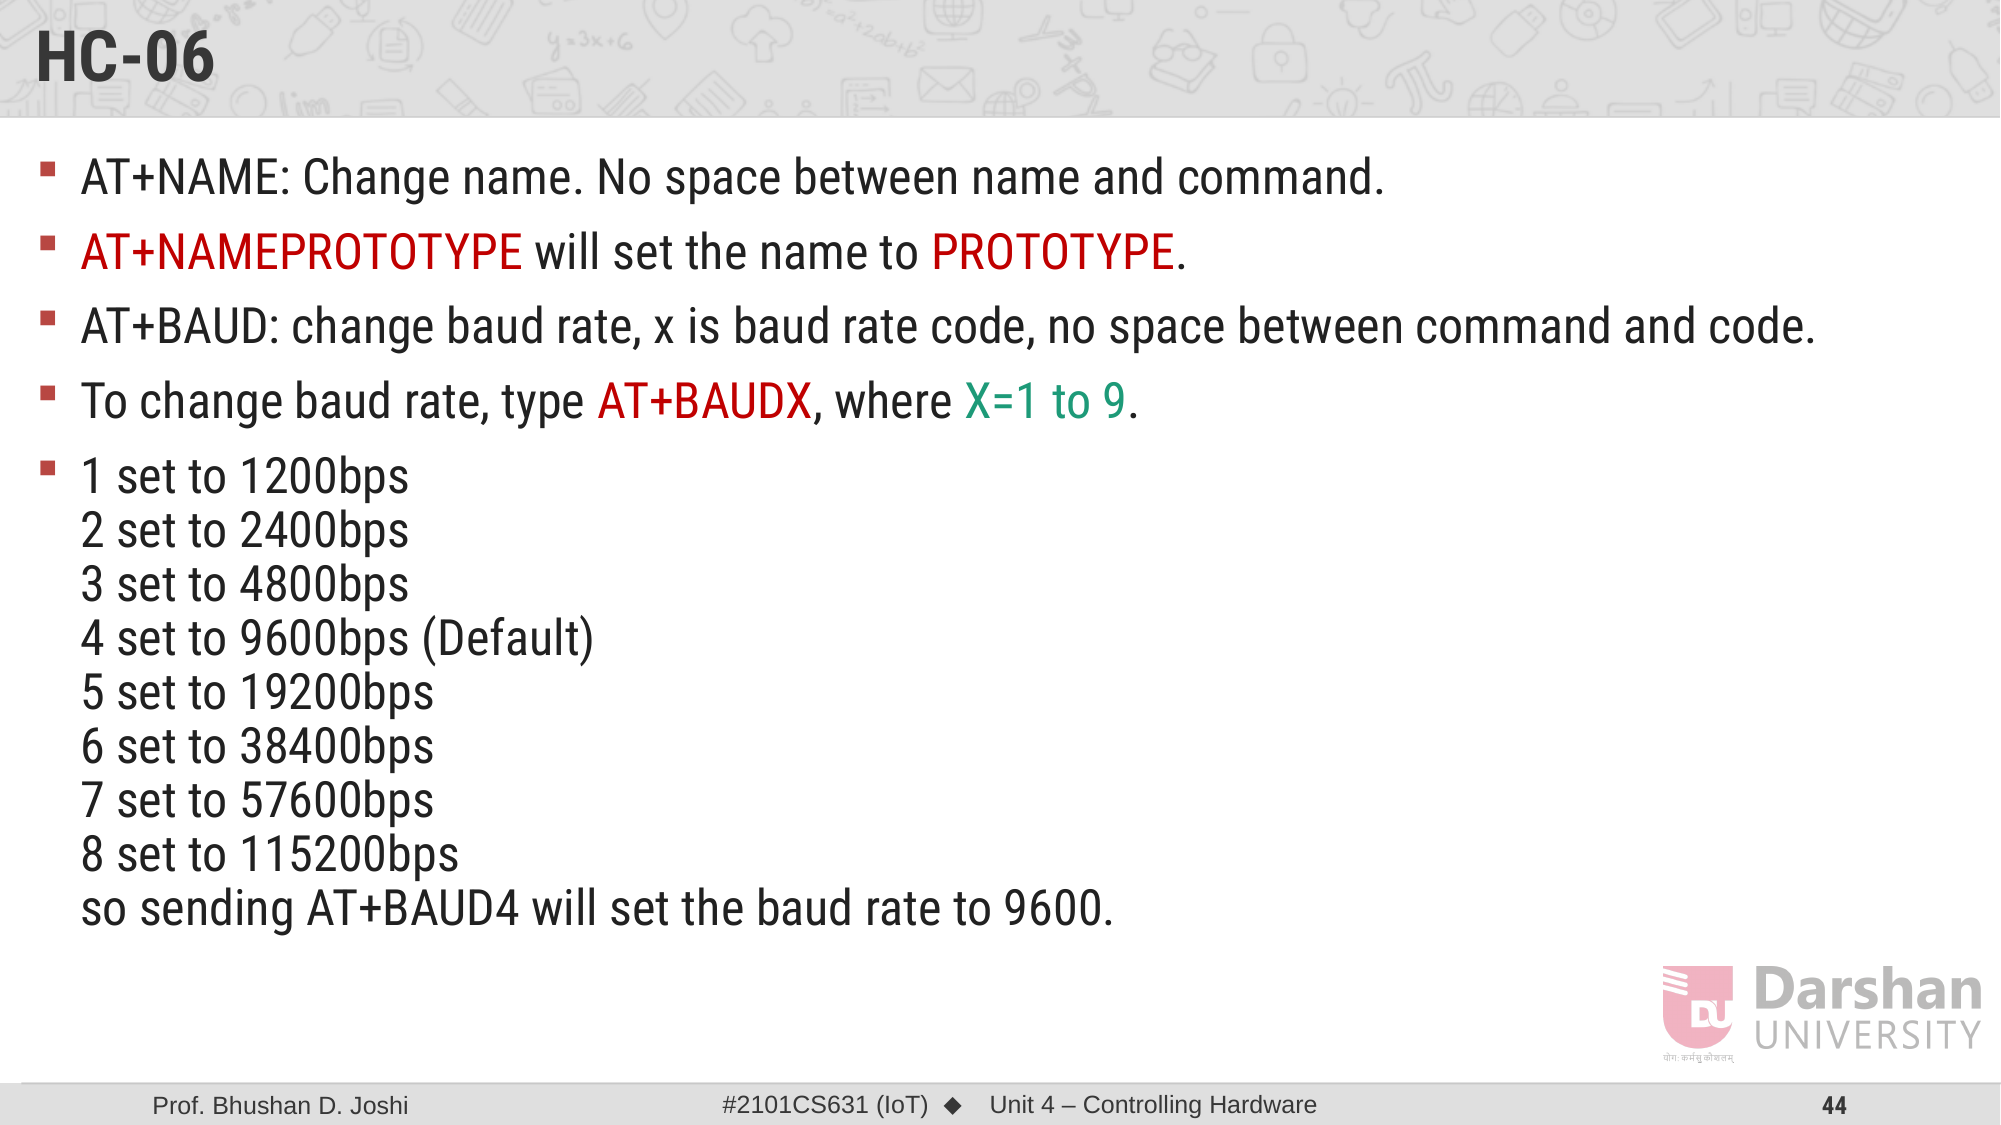

# HC-06
AT+NAME: Change name. No space between name and command.
AT+NAMEPROTOTYPE will set the name to PROTOTYPE.
AT+BAUD: change baud rate, x is baud rate code, no space between command and code.
To change baud rate, type AT+BAUDX, where X=1 to 9.
1 set to 1200bps
2 set to 2400bps
3 set to 4800bps
4 set to 9600bps (Default)
5 set to 19200bps
6 set to 38400bps
7 set to 57600bps
8 set to 115200bps
so sending AT+BAUD4 will set the baud rate to 9600.